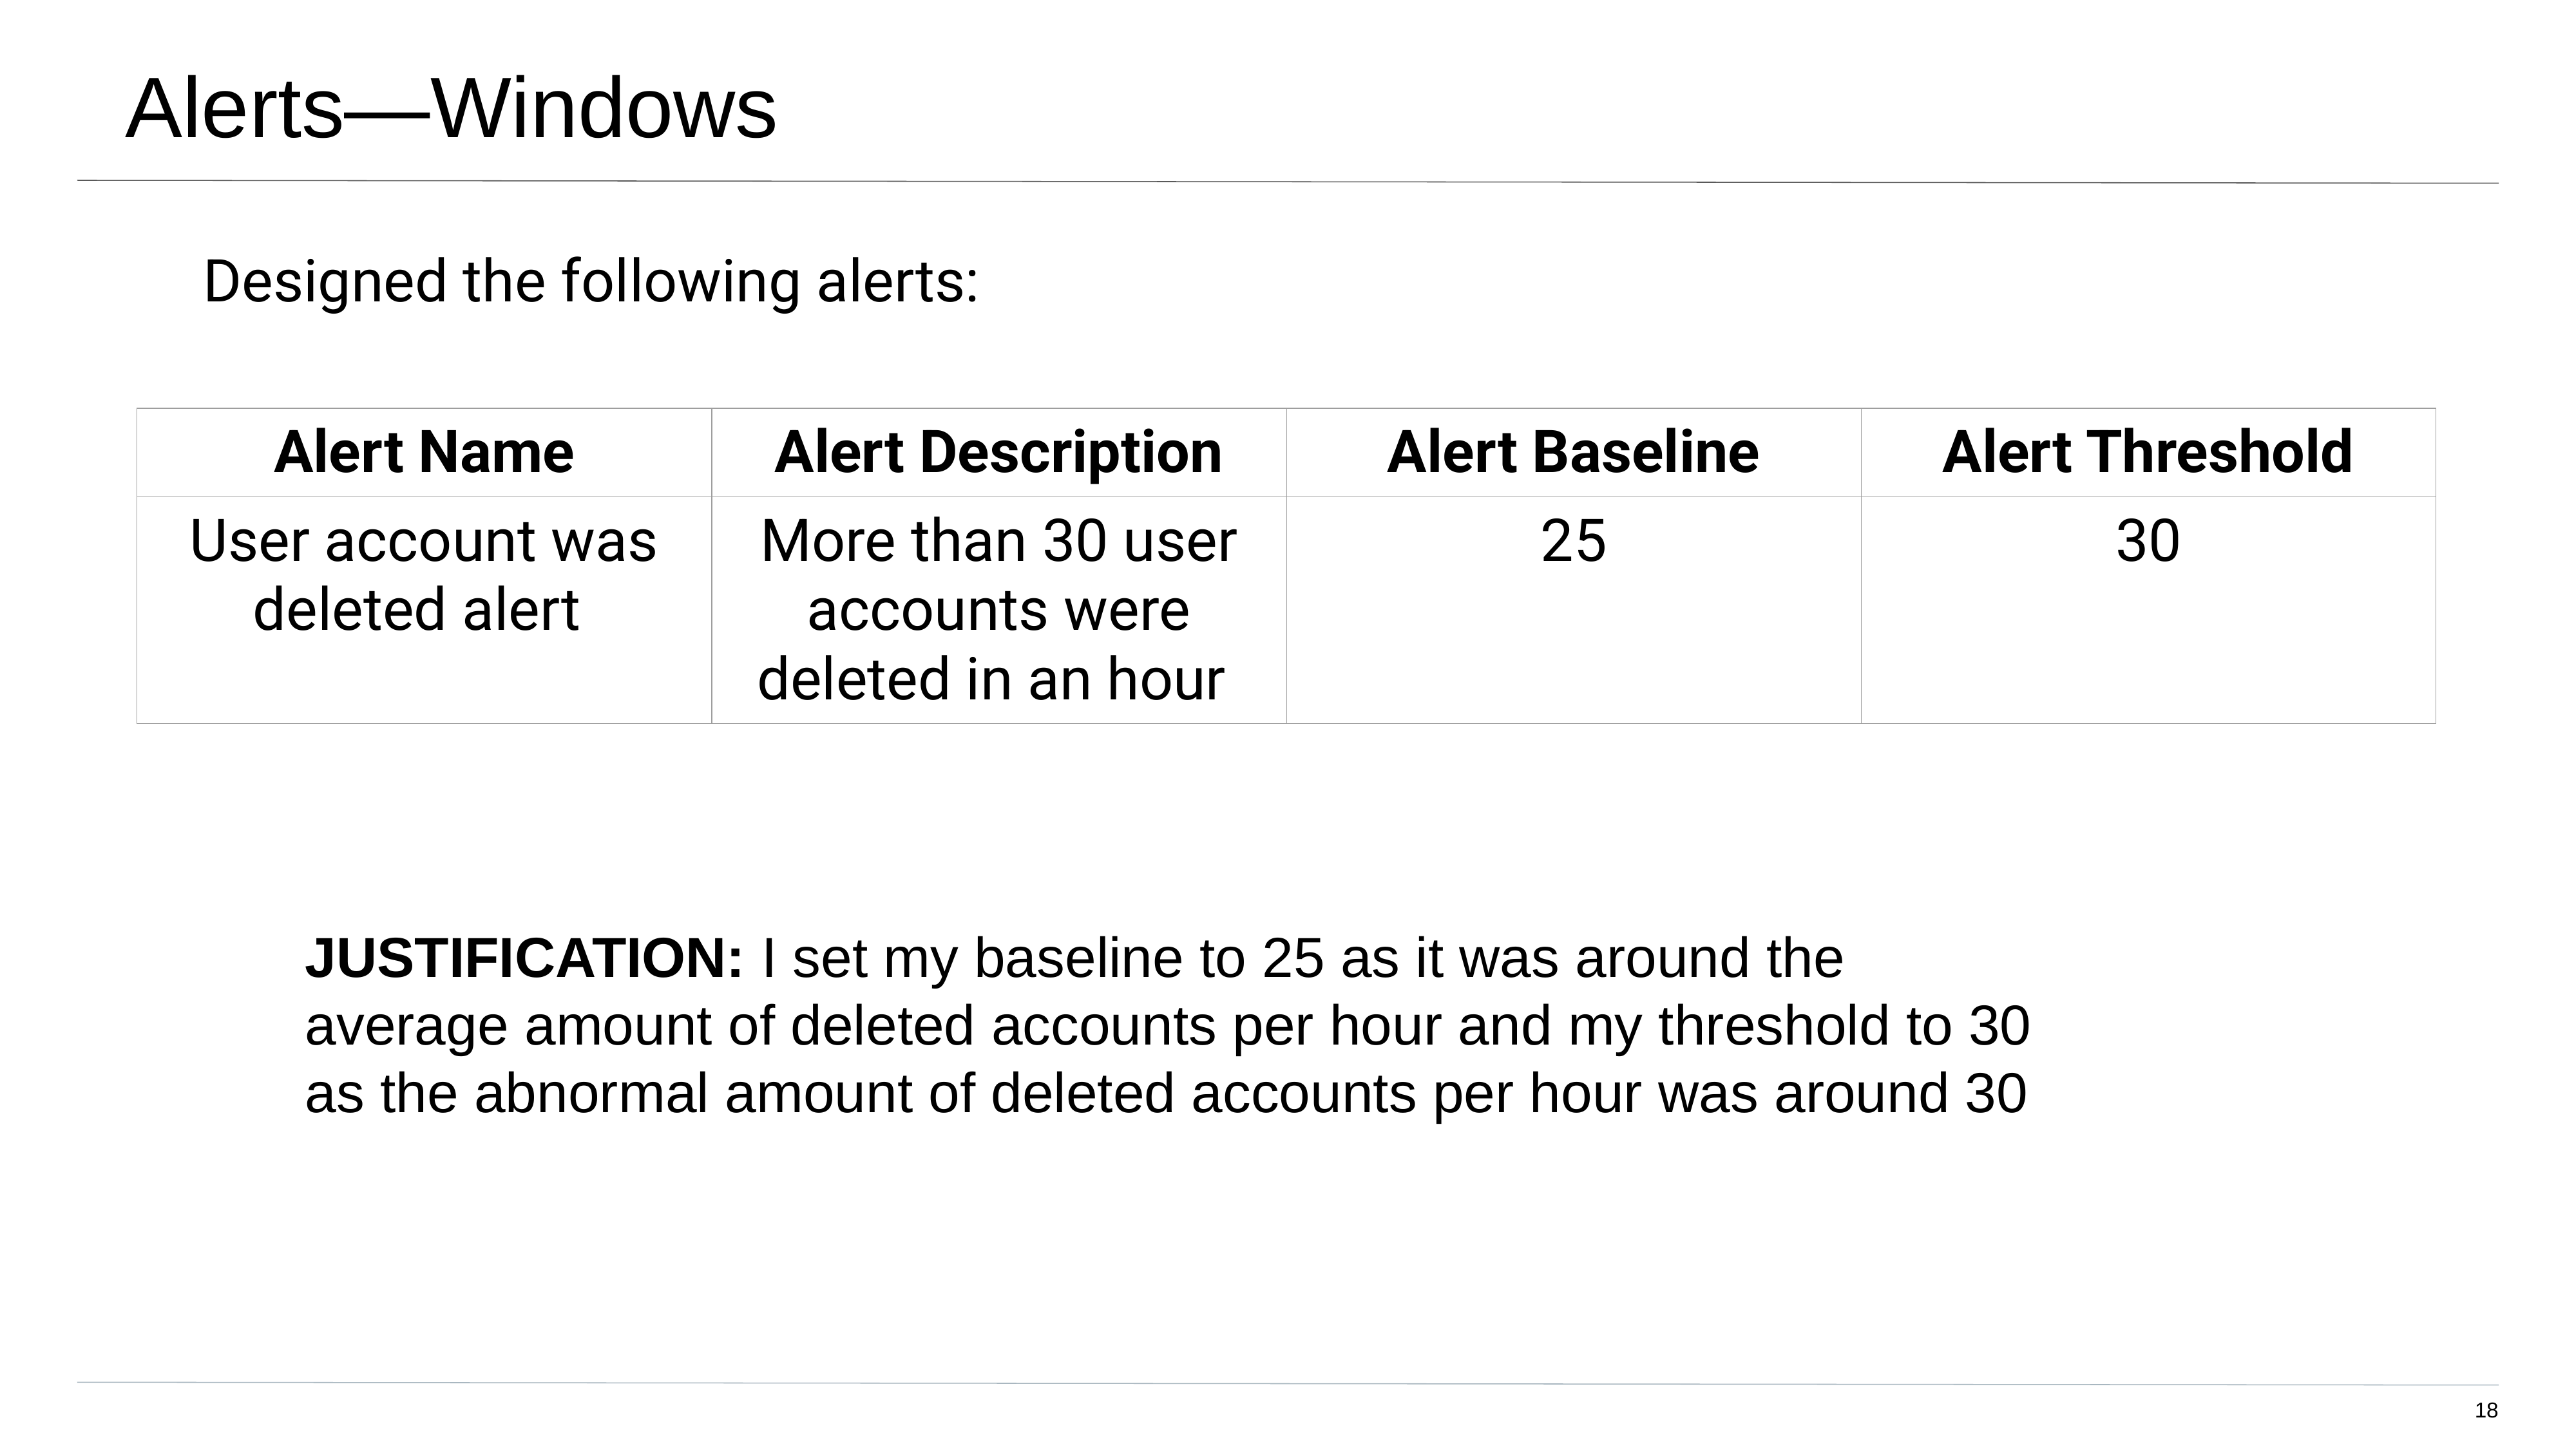

# Alerts—Windows
Designed the following alerts:

| Alert Name | Alert Description | Alert Baseline | Alert Threshold |
| --- | --- | --- | --- |
| User account was deleted alert | More than 30 user accounts were deleted in an hour | 25 | 30 |
JUSTIFICATION: I set my baseline to 25 as it was around the average amount of deleted accounts per hour and my threshold to 30 as the abnormal amount of deleted accounts per hour was around 30
18